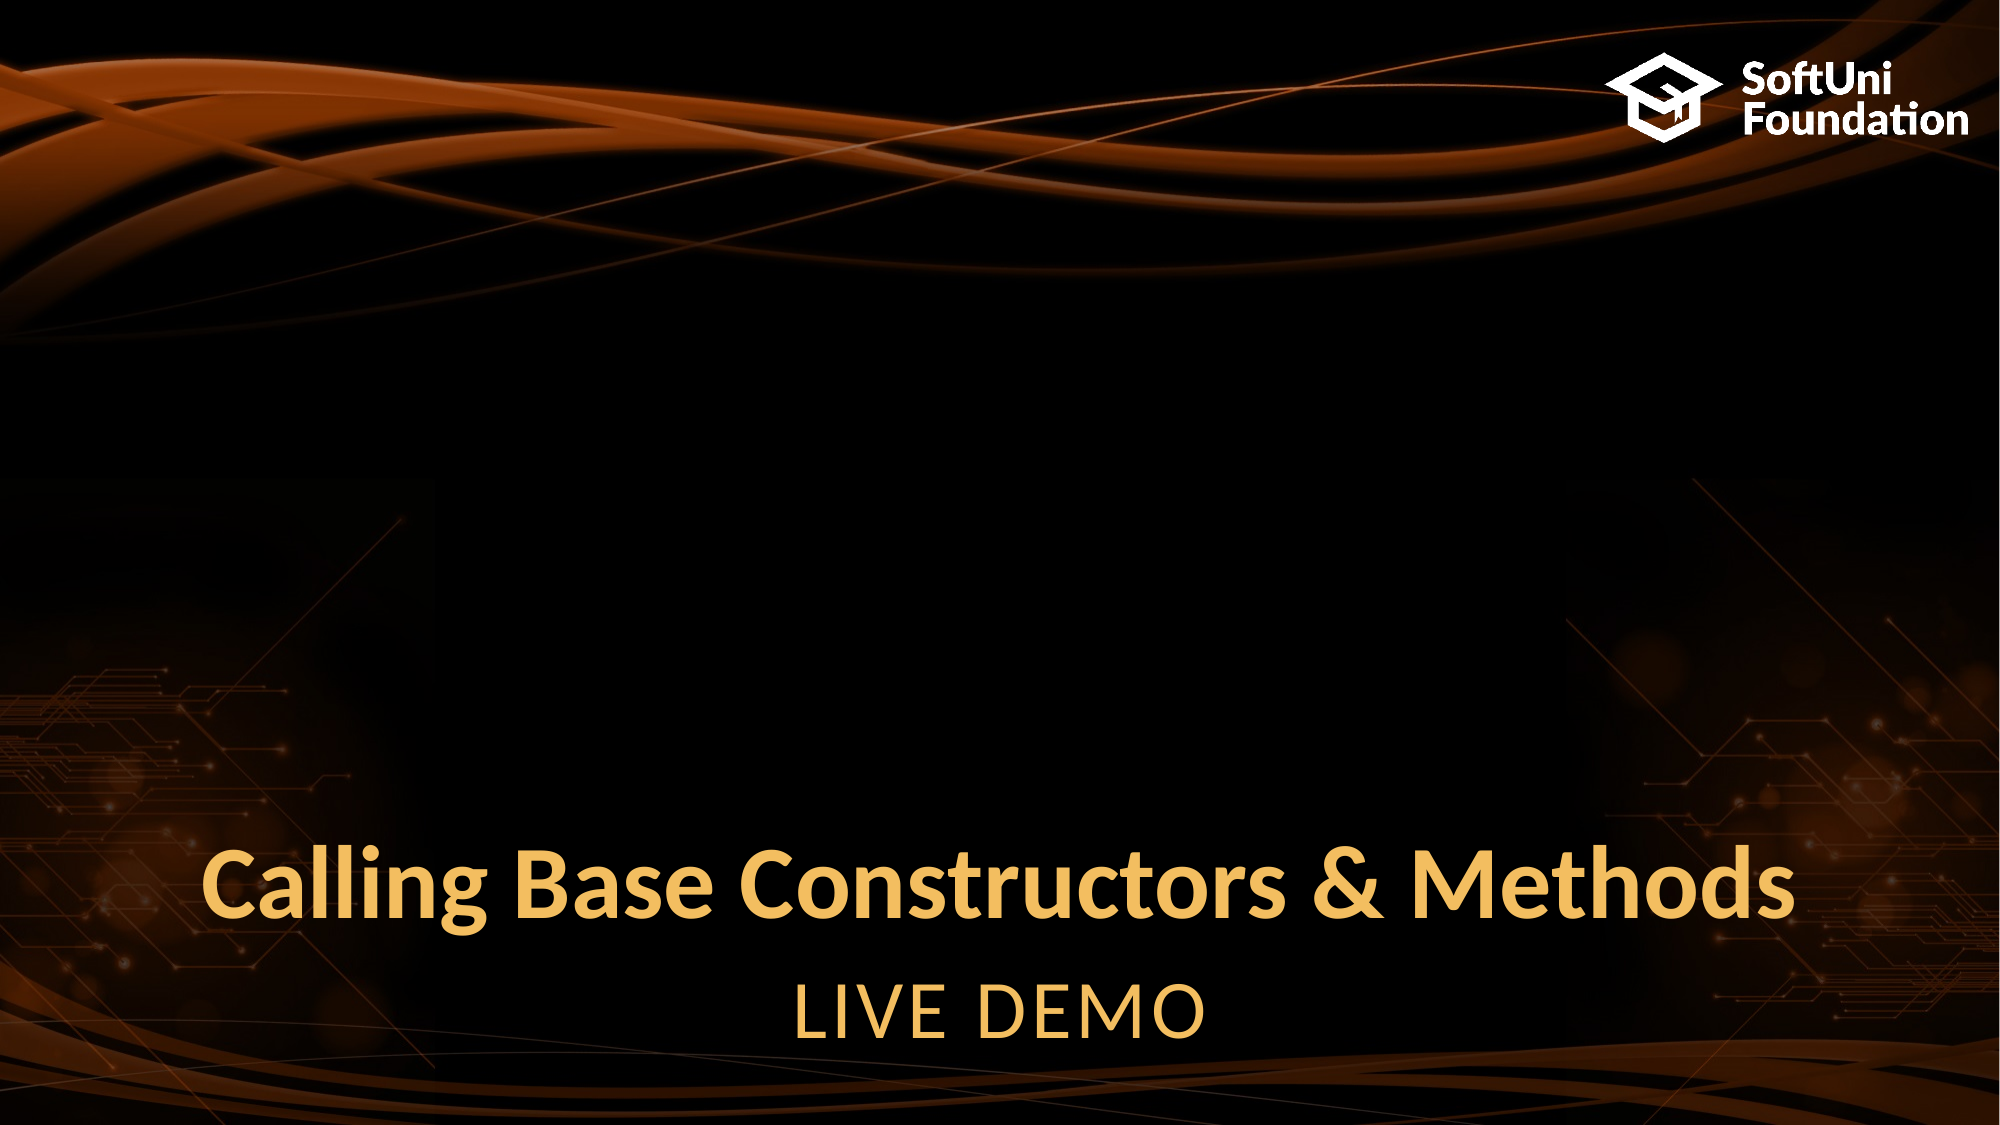

# Calling Base Constructors & Methods
LIVE DEMO